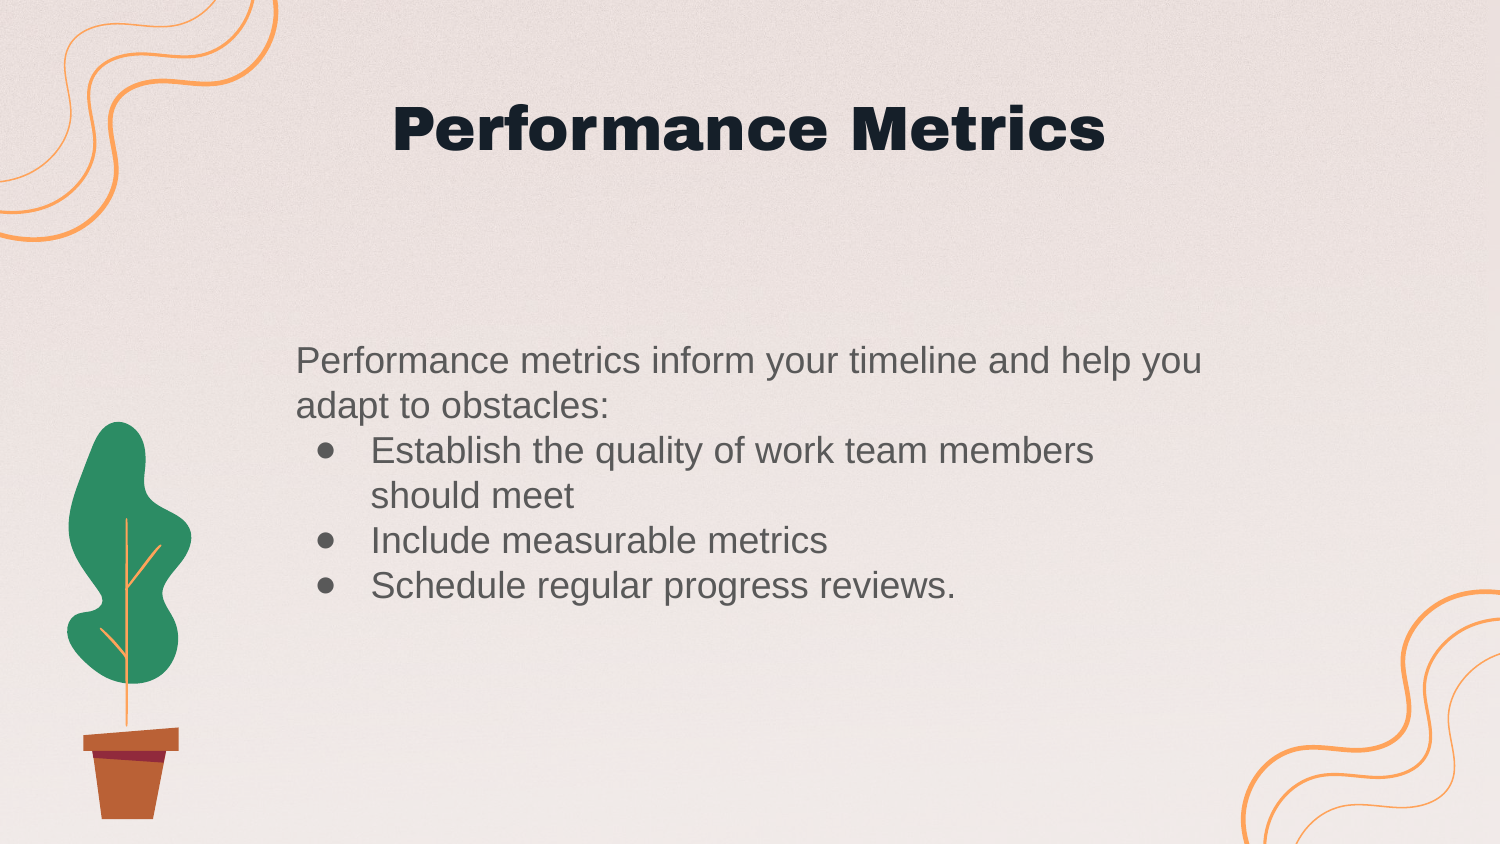

# Performance Metrics
Performance metrics inform your timeline and help you adapt to obstacles:
Establish the quality of work team members should meet
Include measurable metrics
Schedule regular progress reviews.